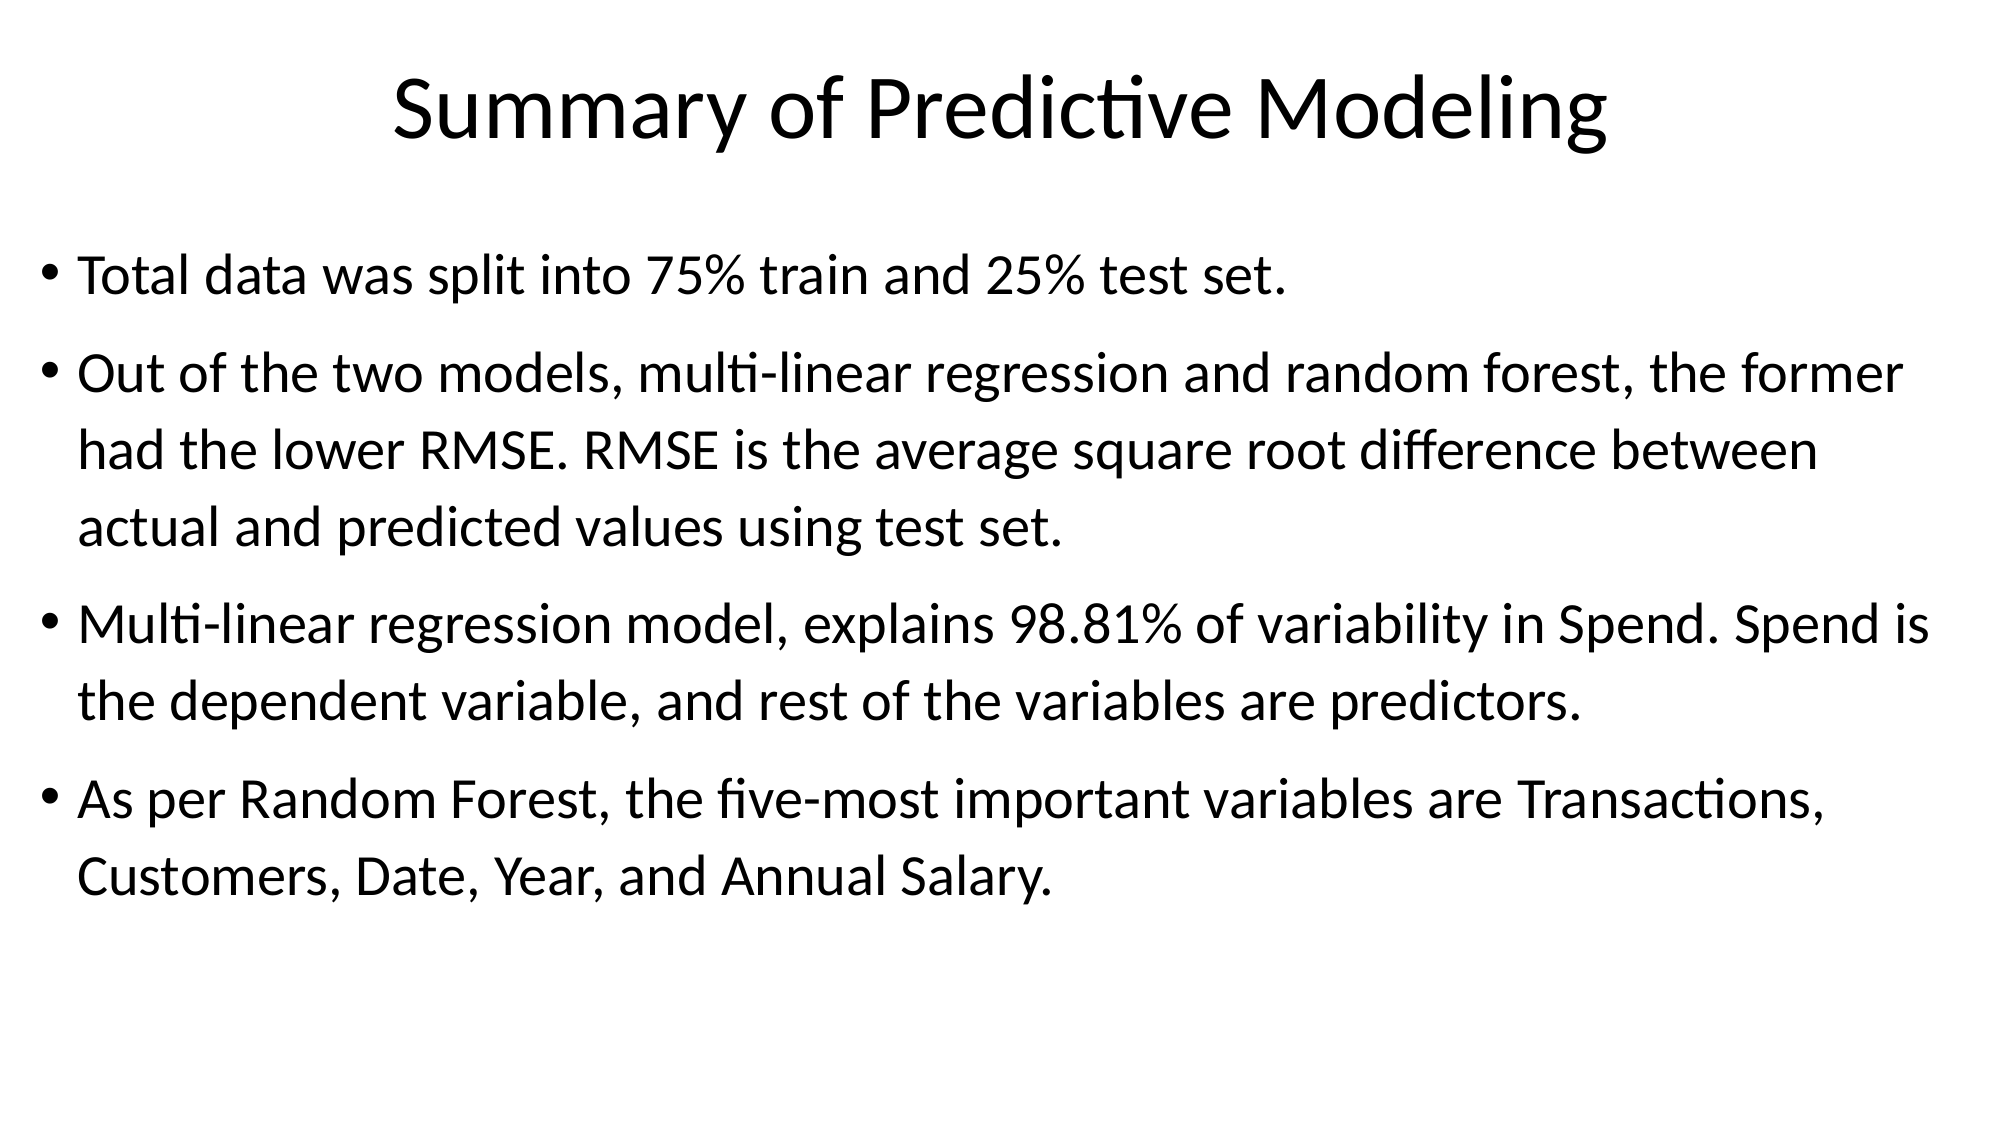

# Summary of Predictive Modeling
Total data was split into 75% train and 25% test set.
Out of the two models, multi-linear regression and random forest, the former had the lower RMSE. RMSE is the average square root difference between actual and predicted values using test set.
Multi-linear regression model, explains 98.81% of variability in Spend. Spend is the dependent variable, and rest of the variables are predictors.
As per Random Forest, the five-most important variables are Transactions, Customers, Date, Year, and Annual Salary.